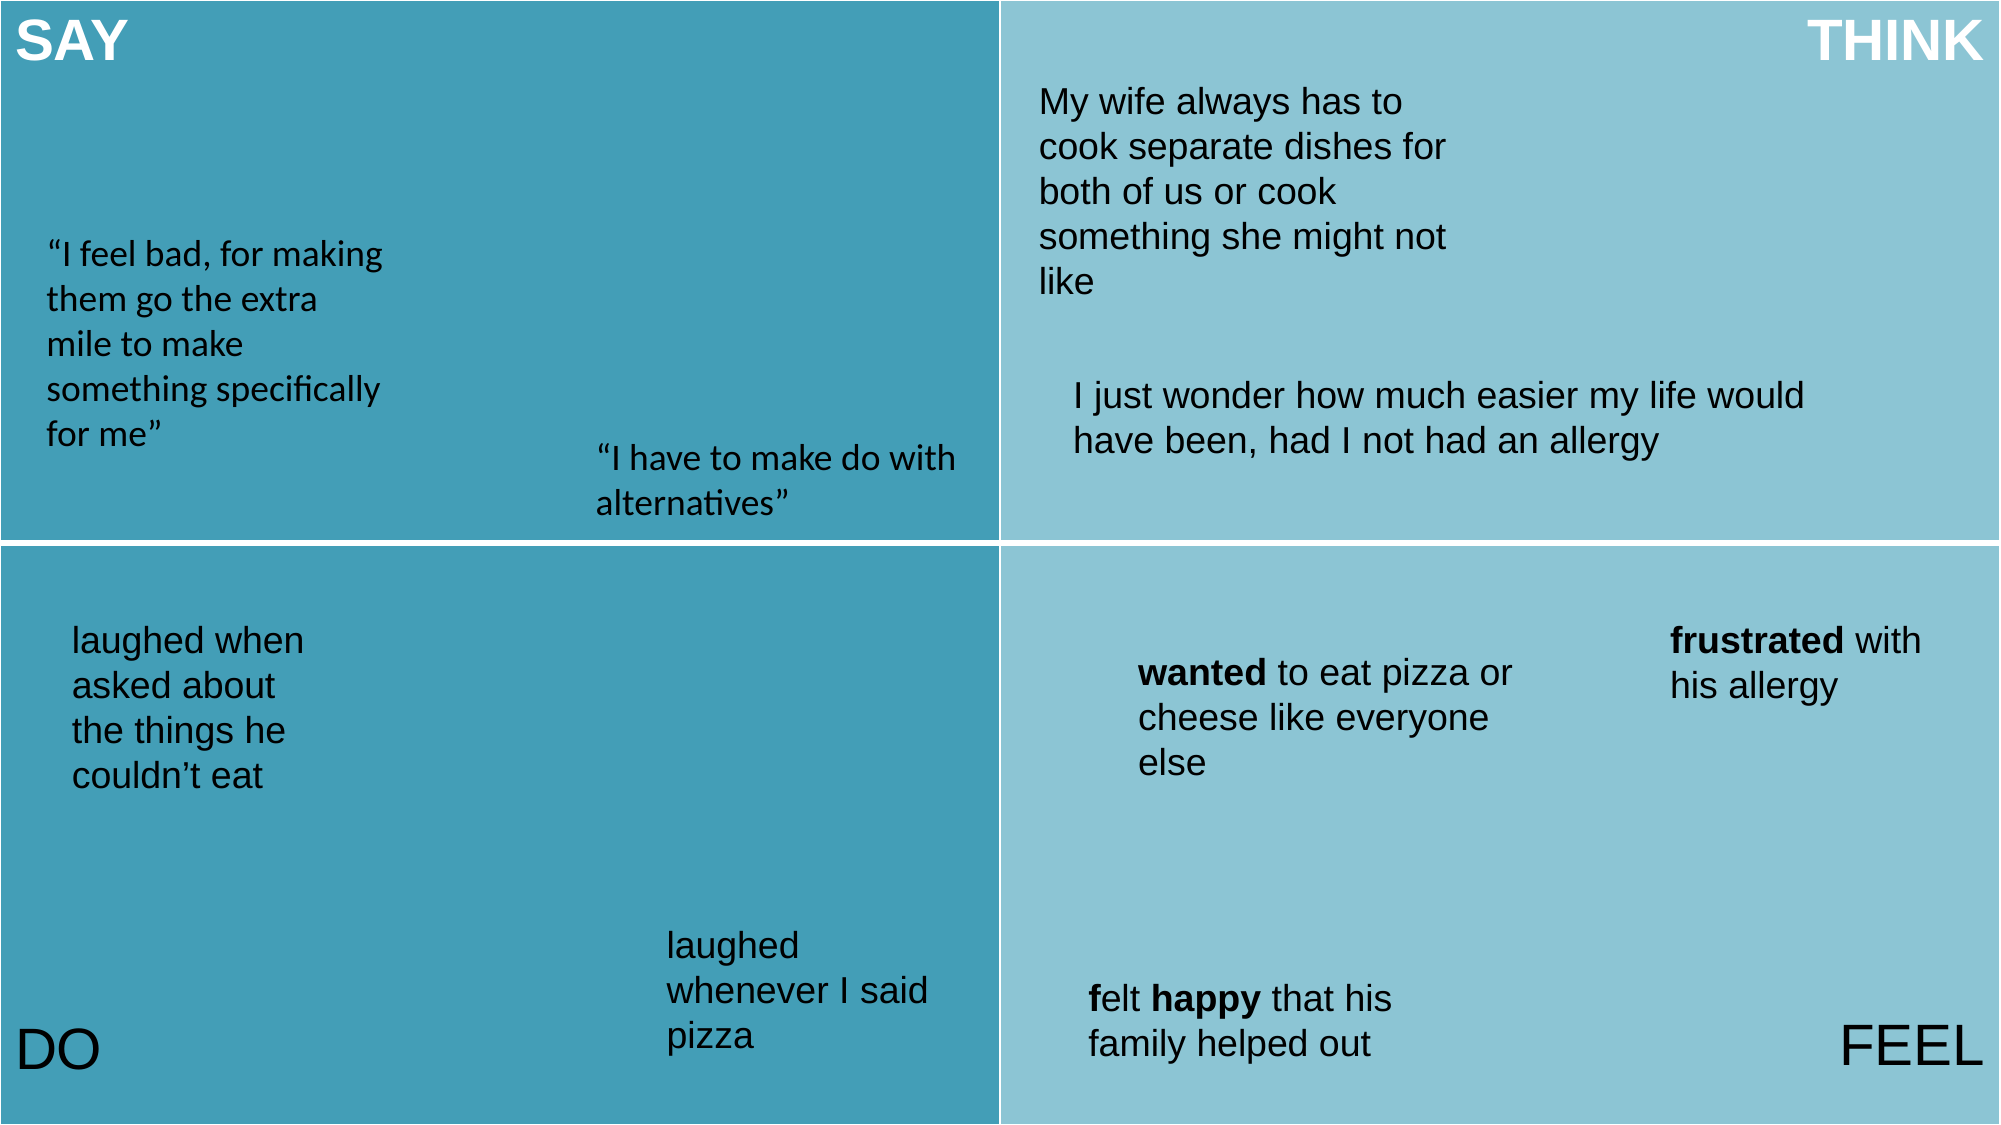

| SAY | THINK |
| --- | --- |
| DO | FEEL |
My wife always has to cook separate dishes for both of us or cook something she might not like
“I feel bad, for making them go the extra mile to make something specifically for me”
I just wonder how much easier my life would have been, had I not had an allergy
“I have to make do with alternatives”
laughed when asked about the things he couldn’t eat

frustrated with his allergy
wanted to eat pizza or cheese like everyone else
laughed whenever I said pizza
felt happy that his family helped out